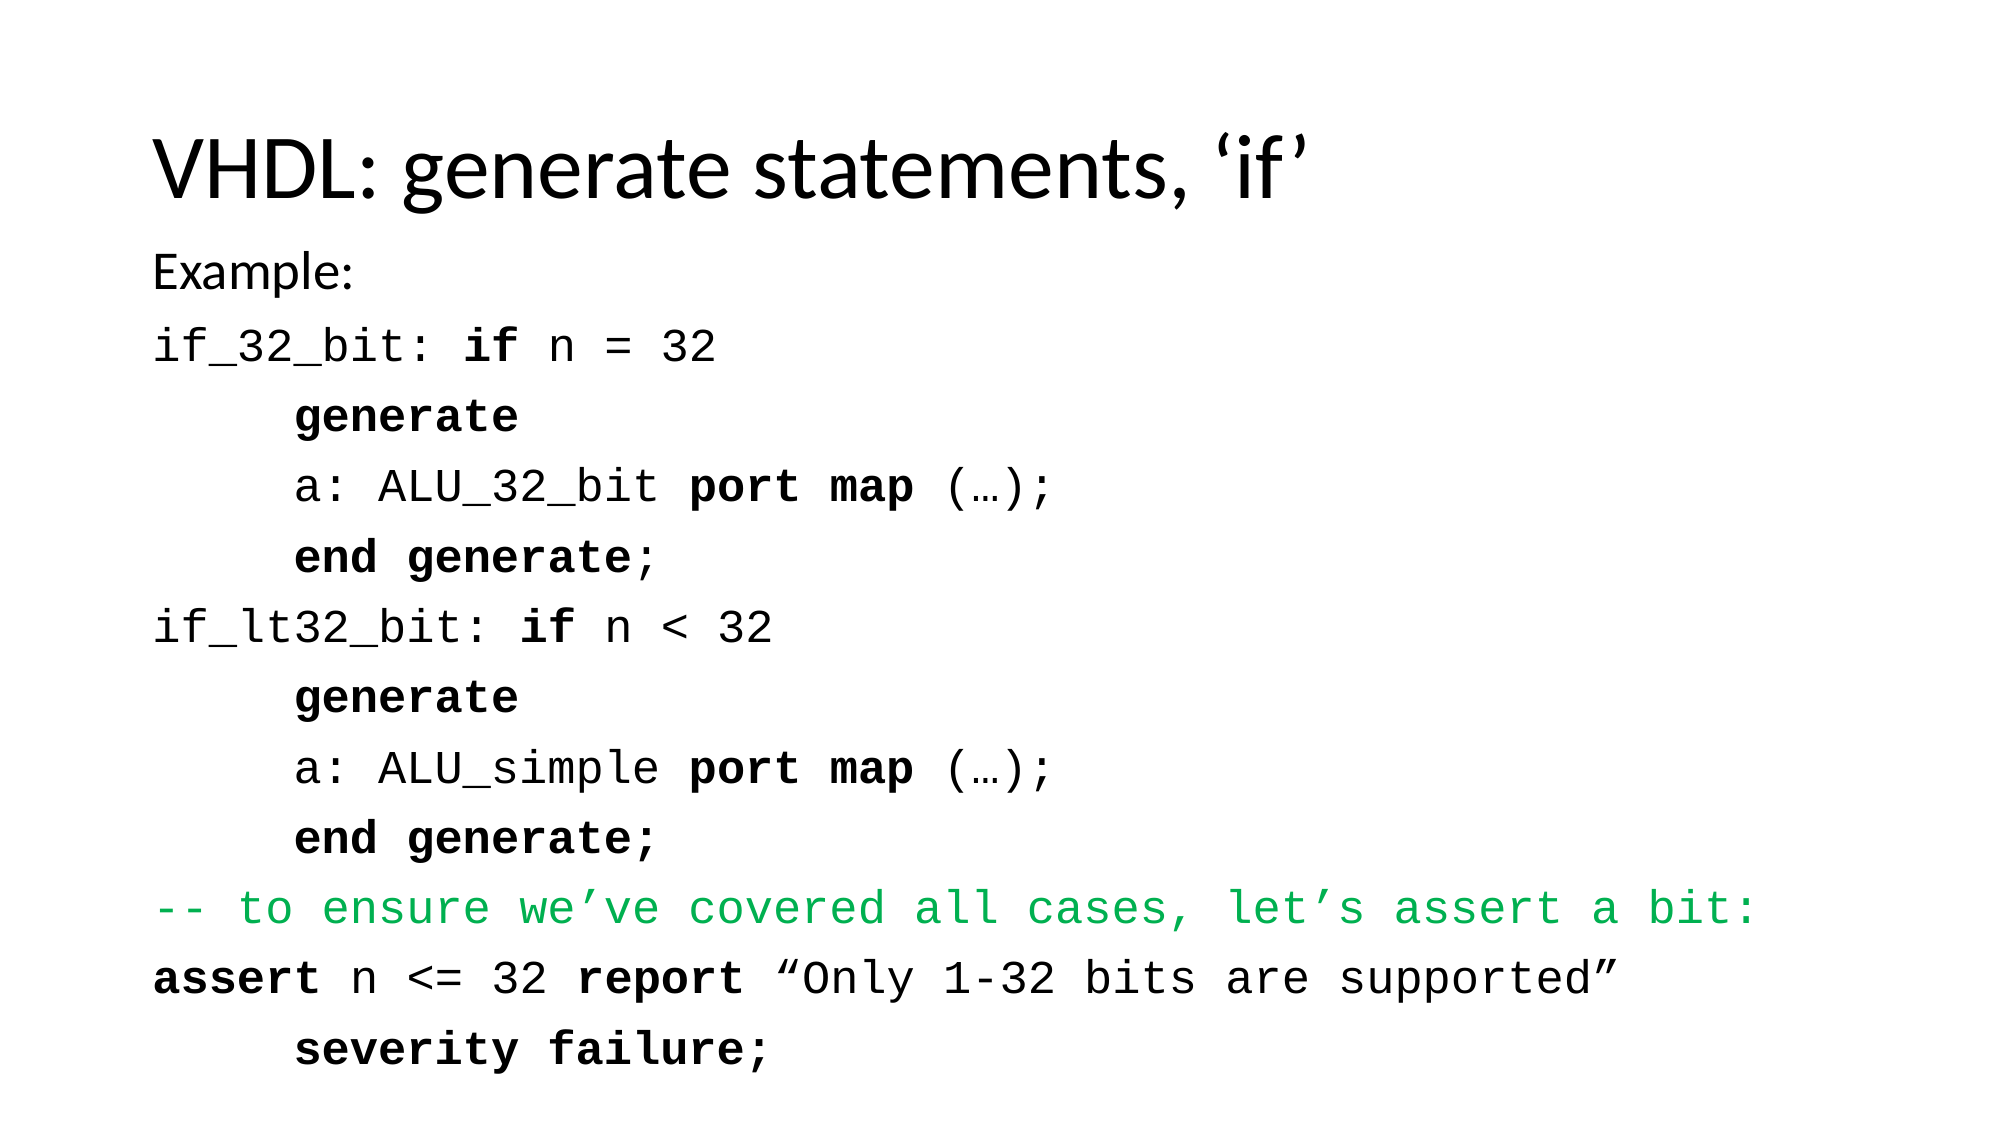

# VHDL: generate statements, ‘if’
Example:
if_32_bit: if n = 32
	generate
		a: ALU_32_bit port map (…);
	end generate;
if_lt32_bit: if n < 32
	generate
		a: ALU_simple port map (…);
	end generate;
-- to ensure we’ve covered all cases, let’s assert a bit:
assert n <= 32 report “Only 1-32 bits are supported”
	severity failure;